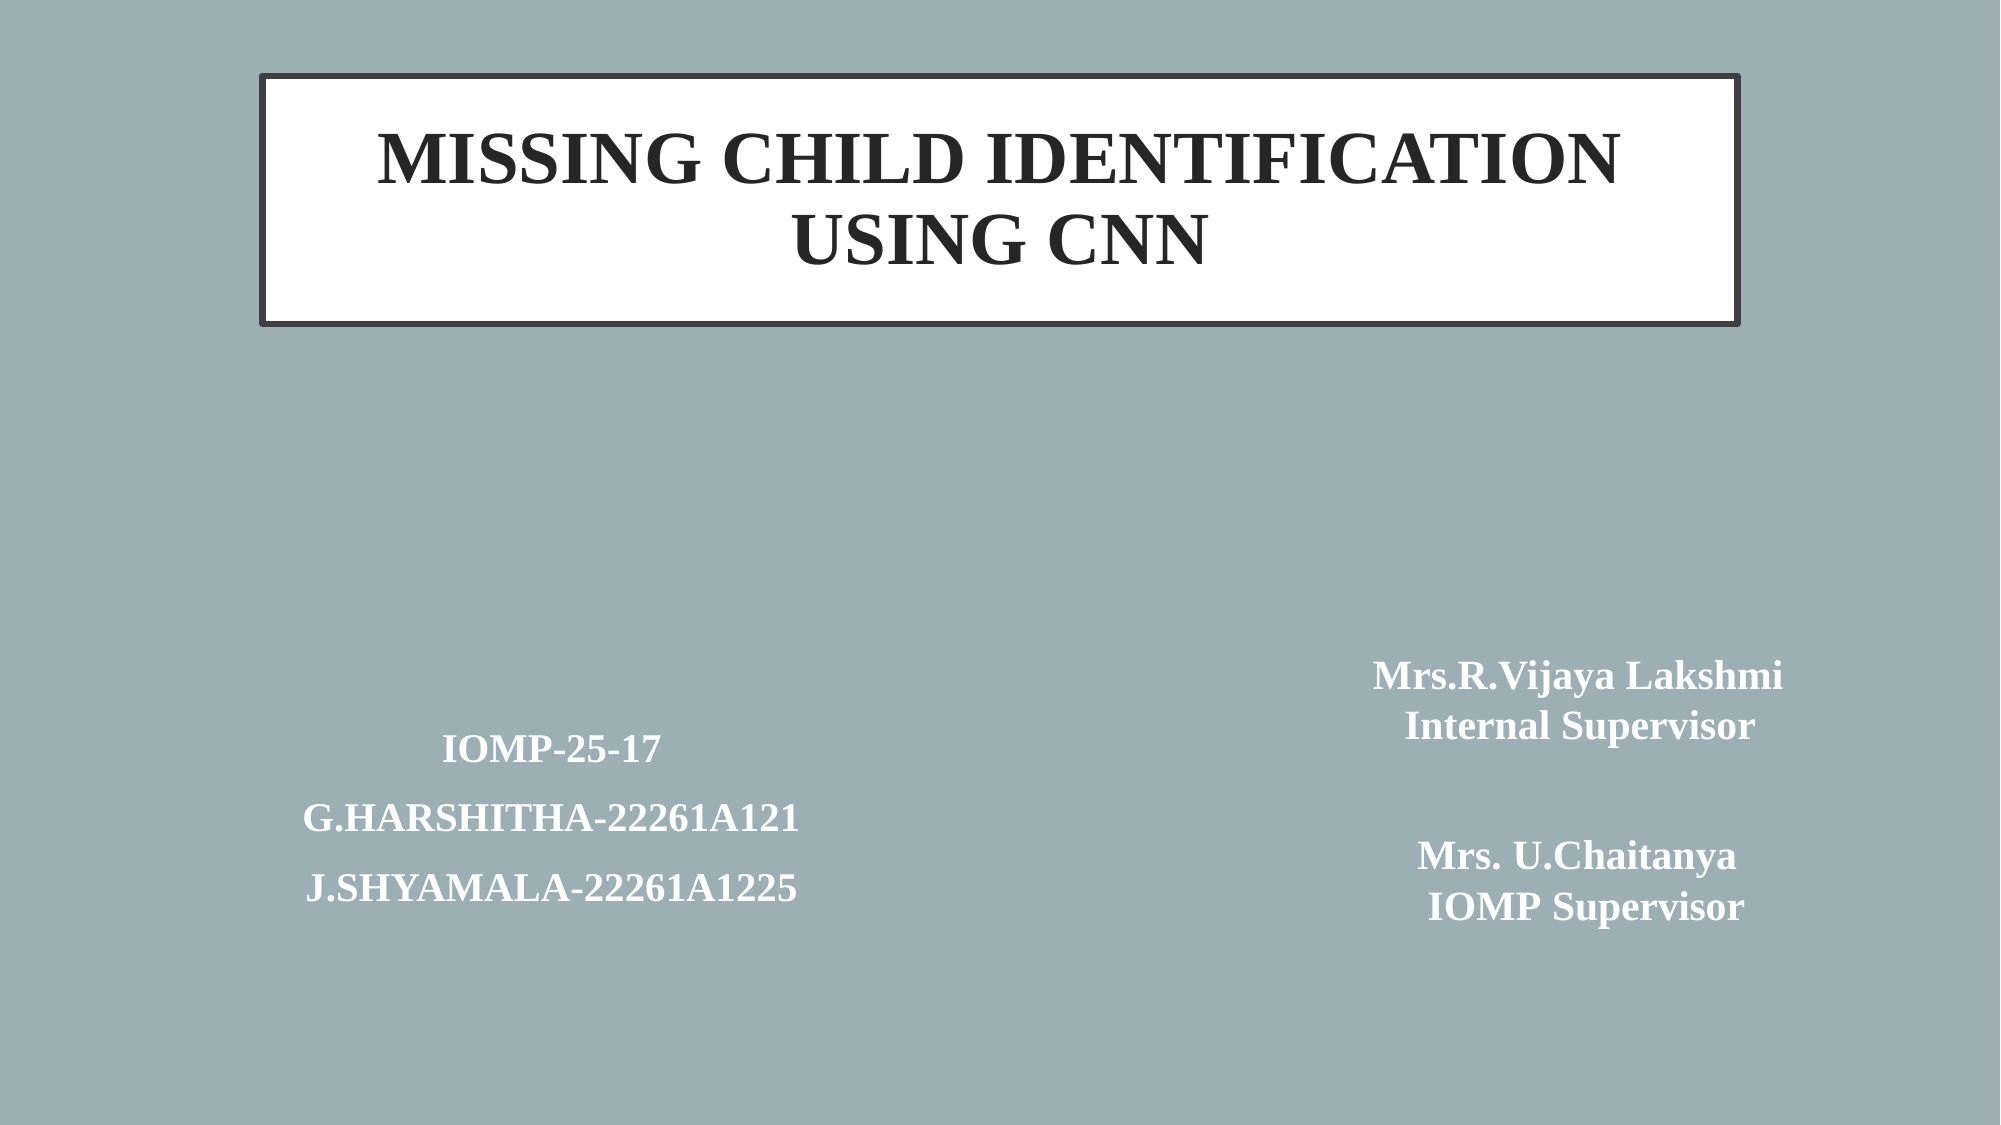

# MISSING CHILD IDENTIFICATION USING CNN

Mrs.R.Vijaya Lakshmi
   Internal Supervisor

    Mrs. U.Chaitanya
     IOMP Supervisor
IOMP-25-17
G.HARSHITHA-22261A121
J.SHYAMALA-22261A1225